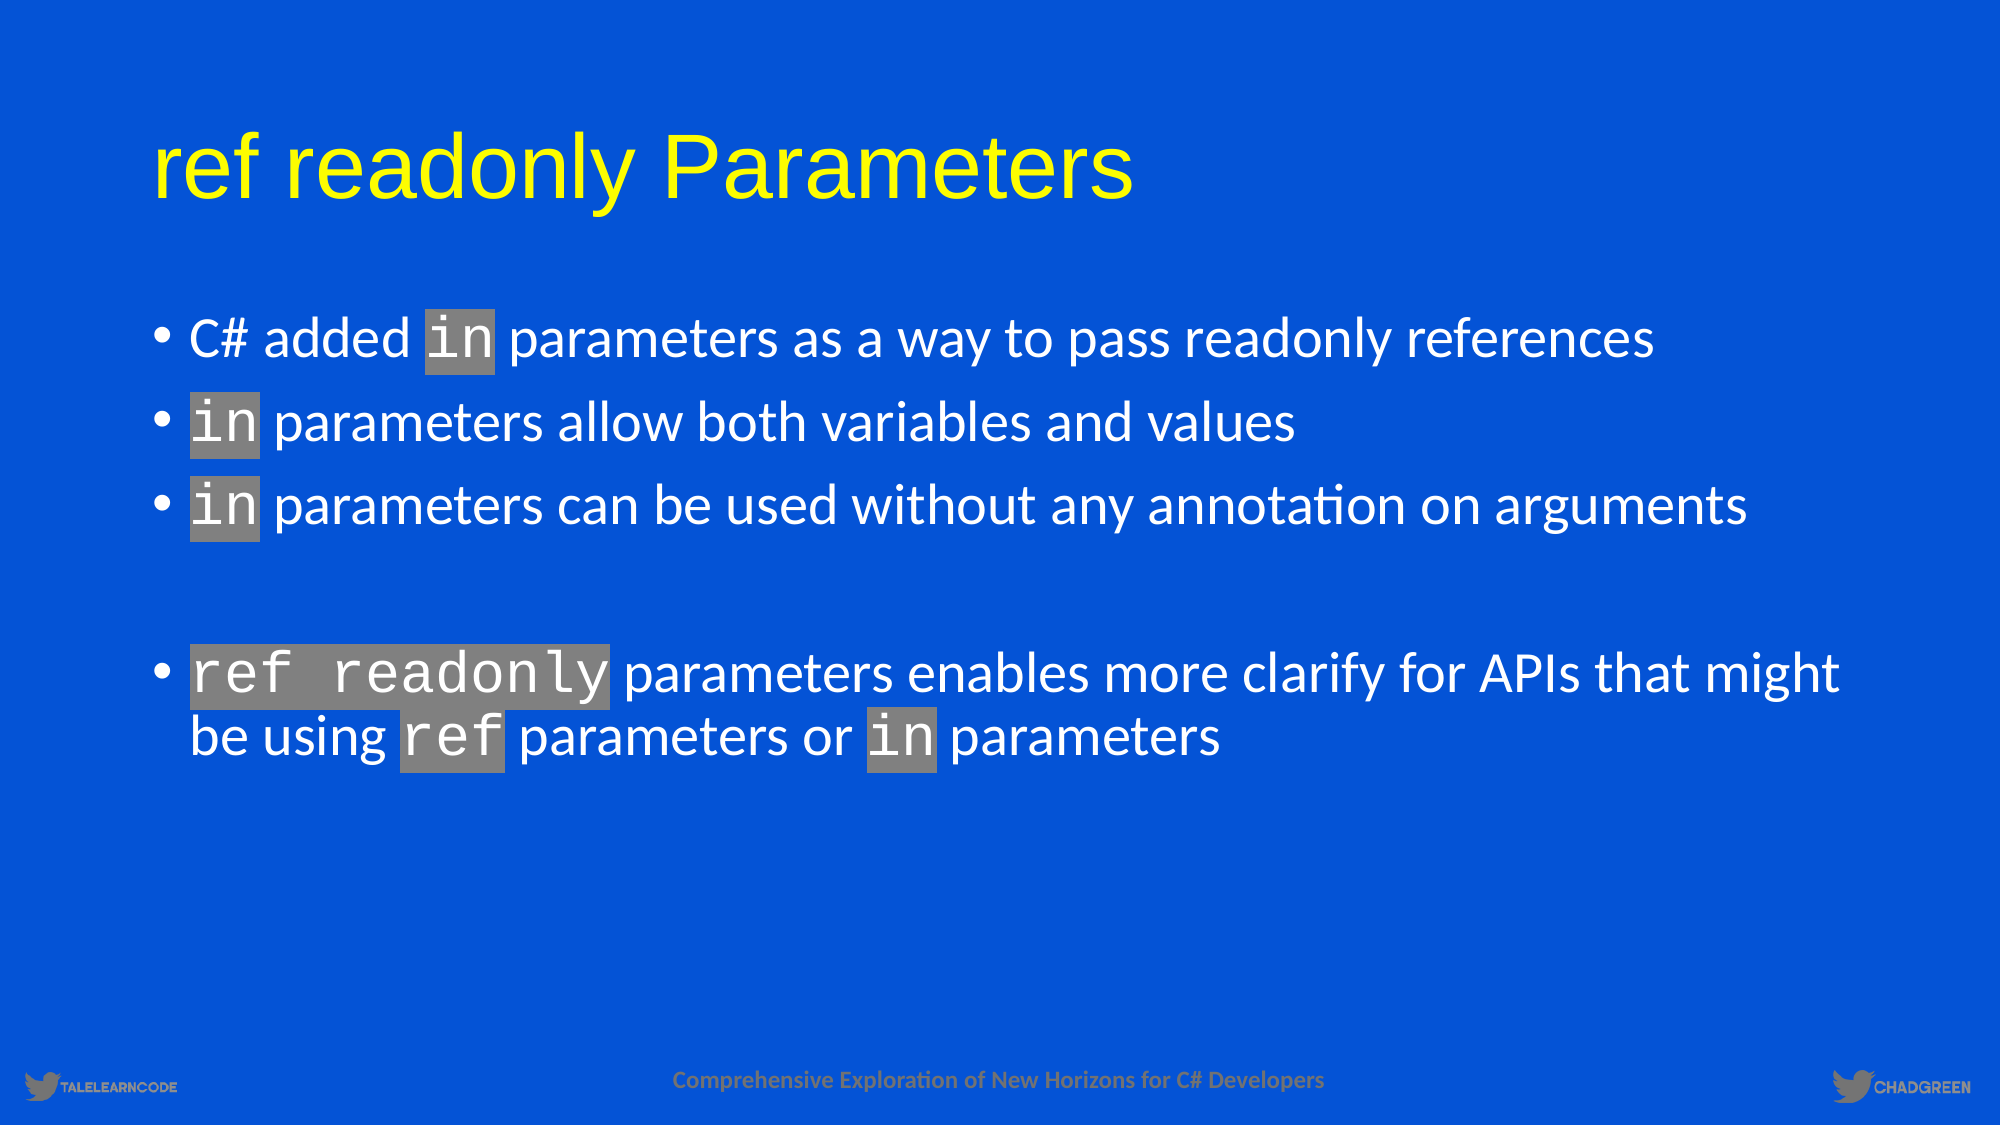

# ref readonly Parameters
C# added in parameters as a way to pass readonly references
in parameters allow both variables and values
in parameters can be used without any annotation on arguments

ref readonly parameters enables more clarify for APIs that might be using ref parameters or in parameters